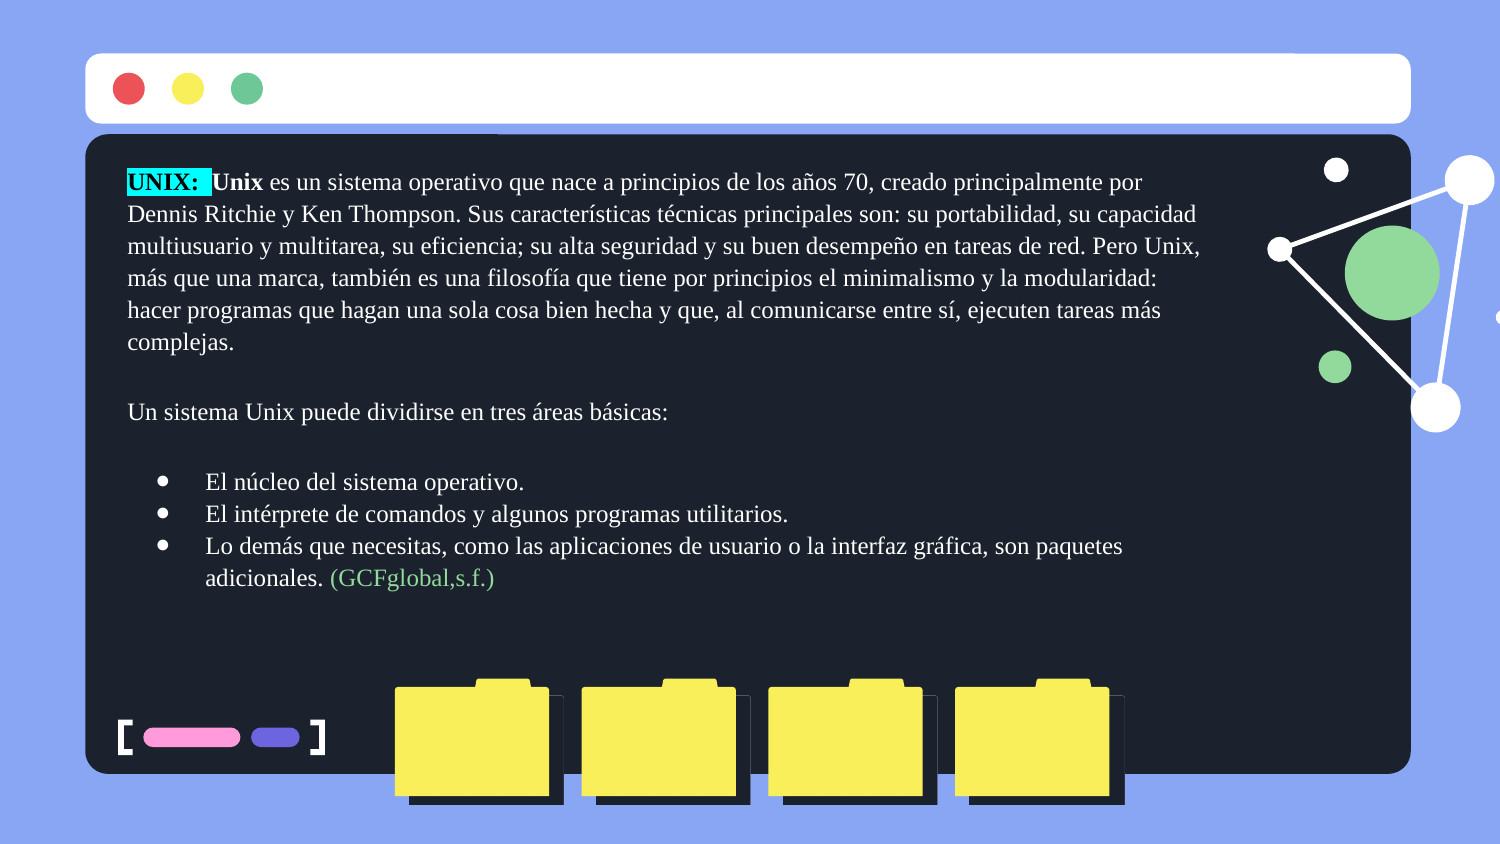

UNIX:  Unix es un sistema operativo que nace a principios de los años 70, creado principalmente por Dennis Ritchie y Ken Thompson. Sus características técnicas principales son: su portabilidad, su capacidad multiusuario y multitarea, su eficiencia; su alta seguridad y su buen desempeño en tareas de red. Pero Unix, más que una marca, también es una filosofía que tiene por principios el minimalismo y la modularidad: hacer programas que hagan una sola cosa bien hecha y que, al comunicarse entre sí, ejecuten tareas más complejas.
Un sistema Unix puede dividirse en tres áreas básicas:
El núcleo del sistema operativo.
El intérprete de comandos y algunos programas utilitarios.
Lo demás que necesitas, como las aplicaciones de usuario o la interfaz gráfica, son paquetes adicionales. (GCFglobal,s.f.)